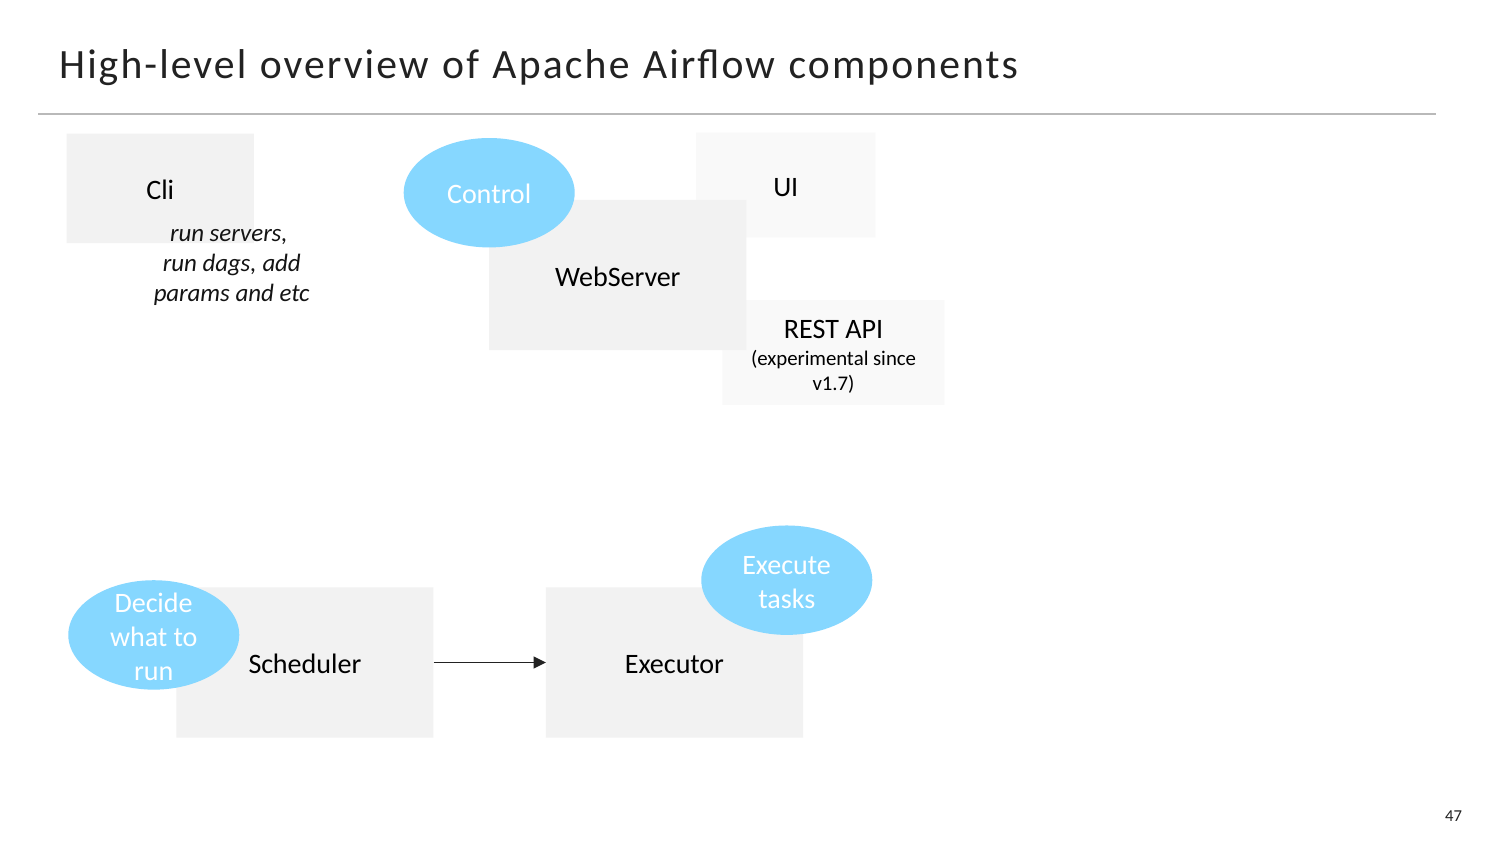

# High-level overview of Apache Airflow components
UI
Cli
Control
WebServer
run servers,
run dags, add params and etc
REST API (experimental since v1.7)
Execute tasks
Decide what to run
Scheduler
Executor
47
CONFIDENTIAL  |  © 2019 EPAM Systems, Inc.
© 2020 EPAM Systems, Inc.